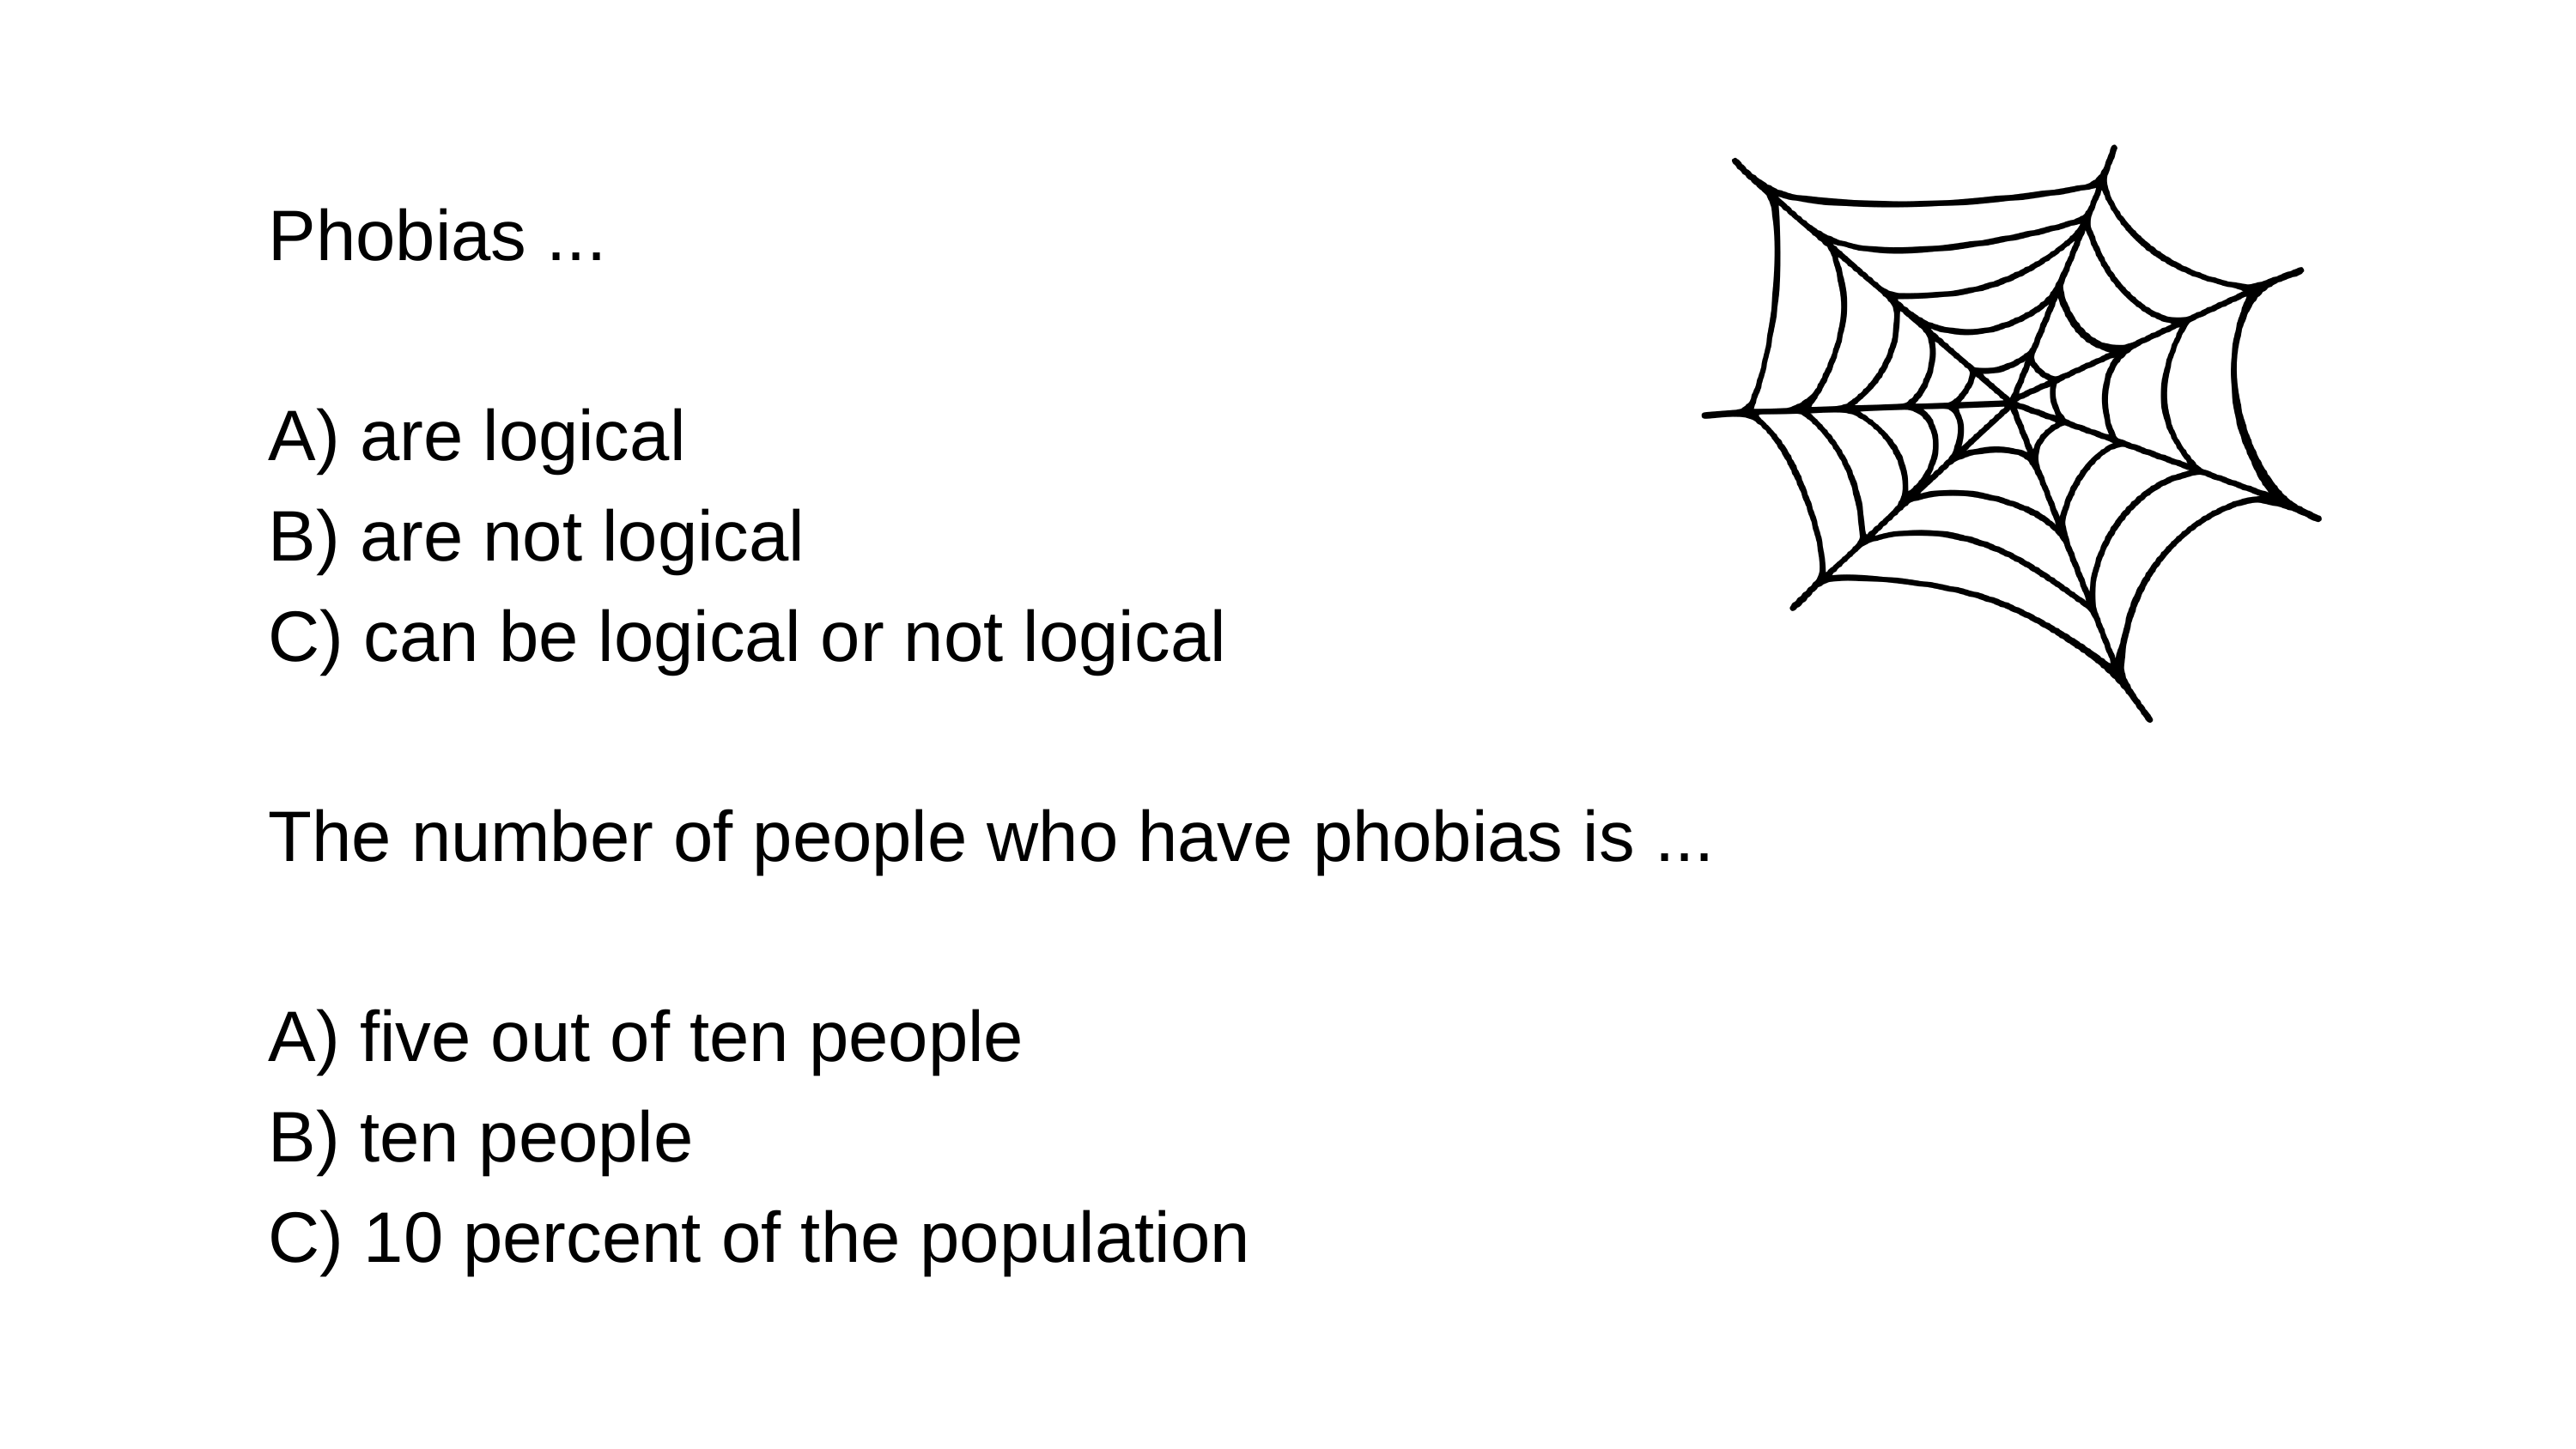

Phobias ...

A) are logical
B) are not logical
C) can be logical or not logical

The number of people who have phobias is ...

A) five out of ten people
B) ten people
C) 10 percent of the population